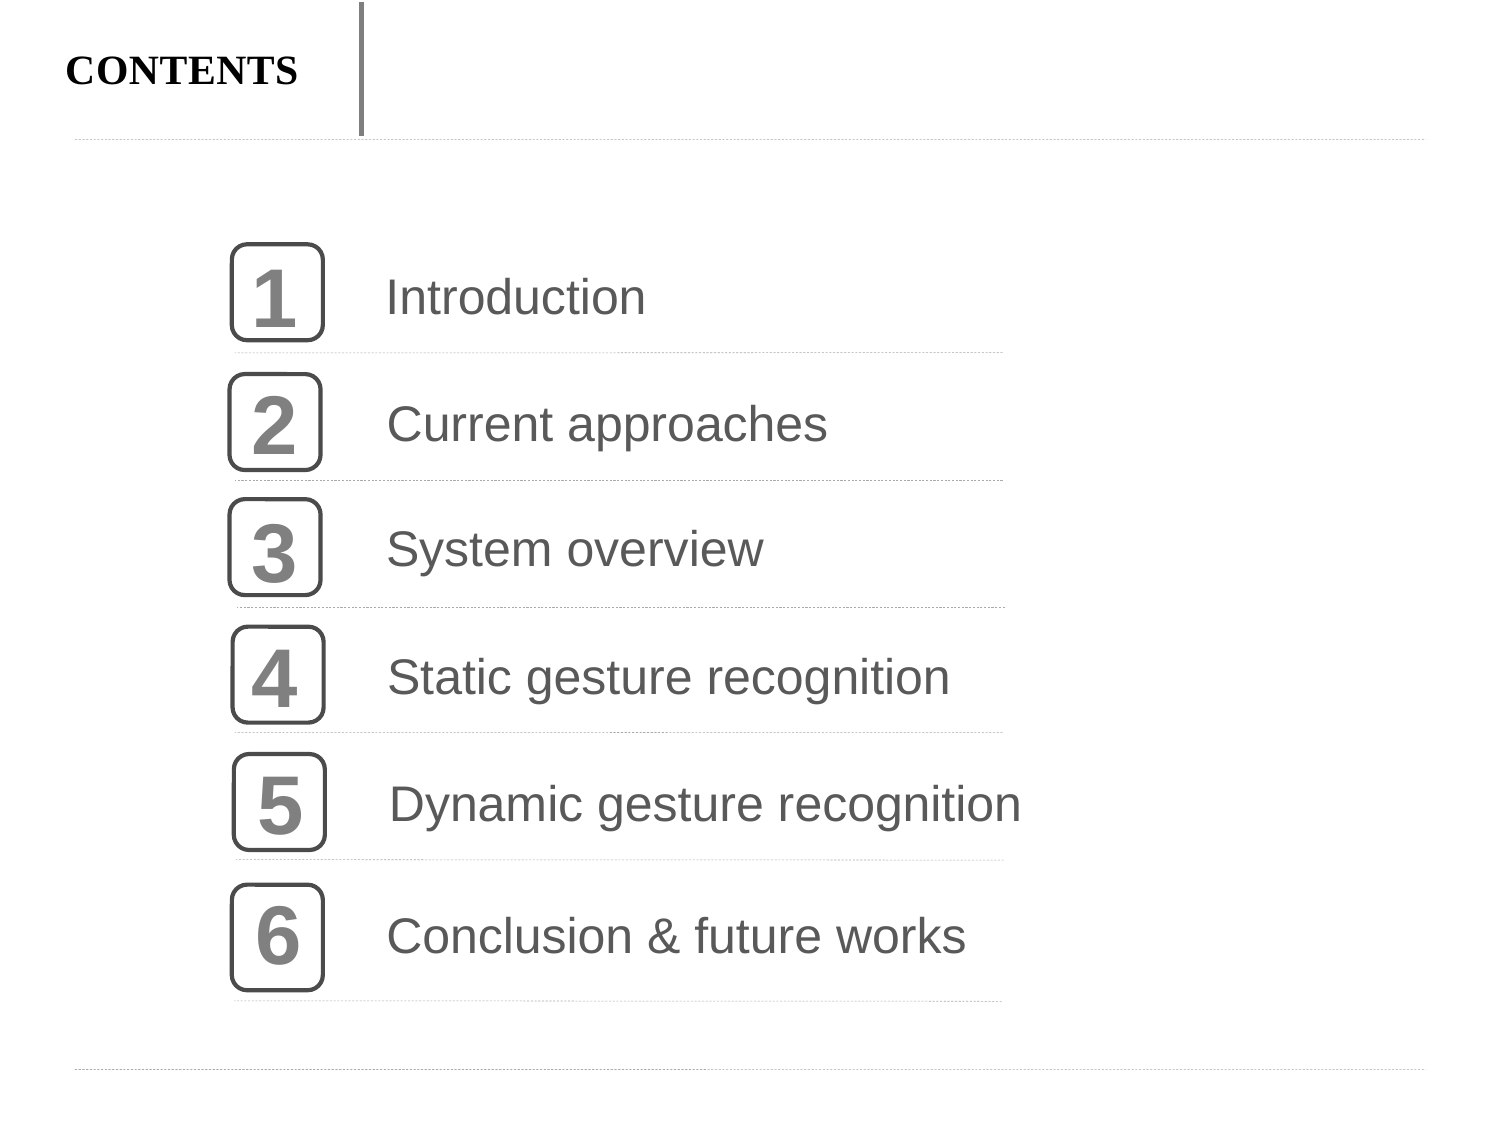

Contents

1

Introduction

2

Current approaches

3

System overview

4

Static gesture recognition

5

Dynamic gesture recognition

6

Conclusion & future works